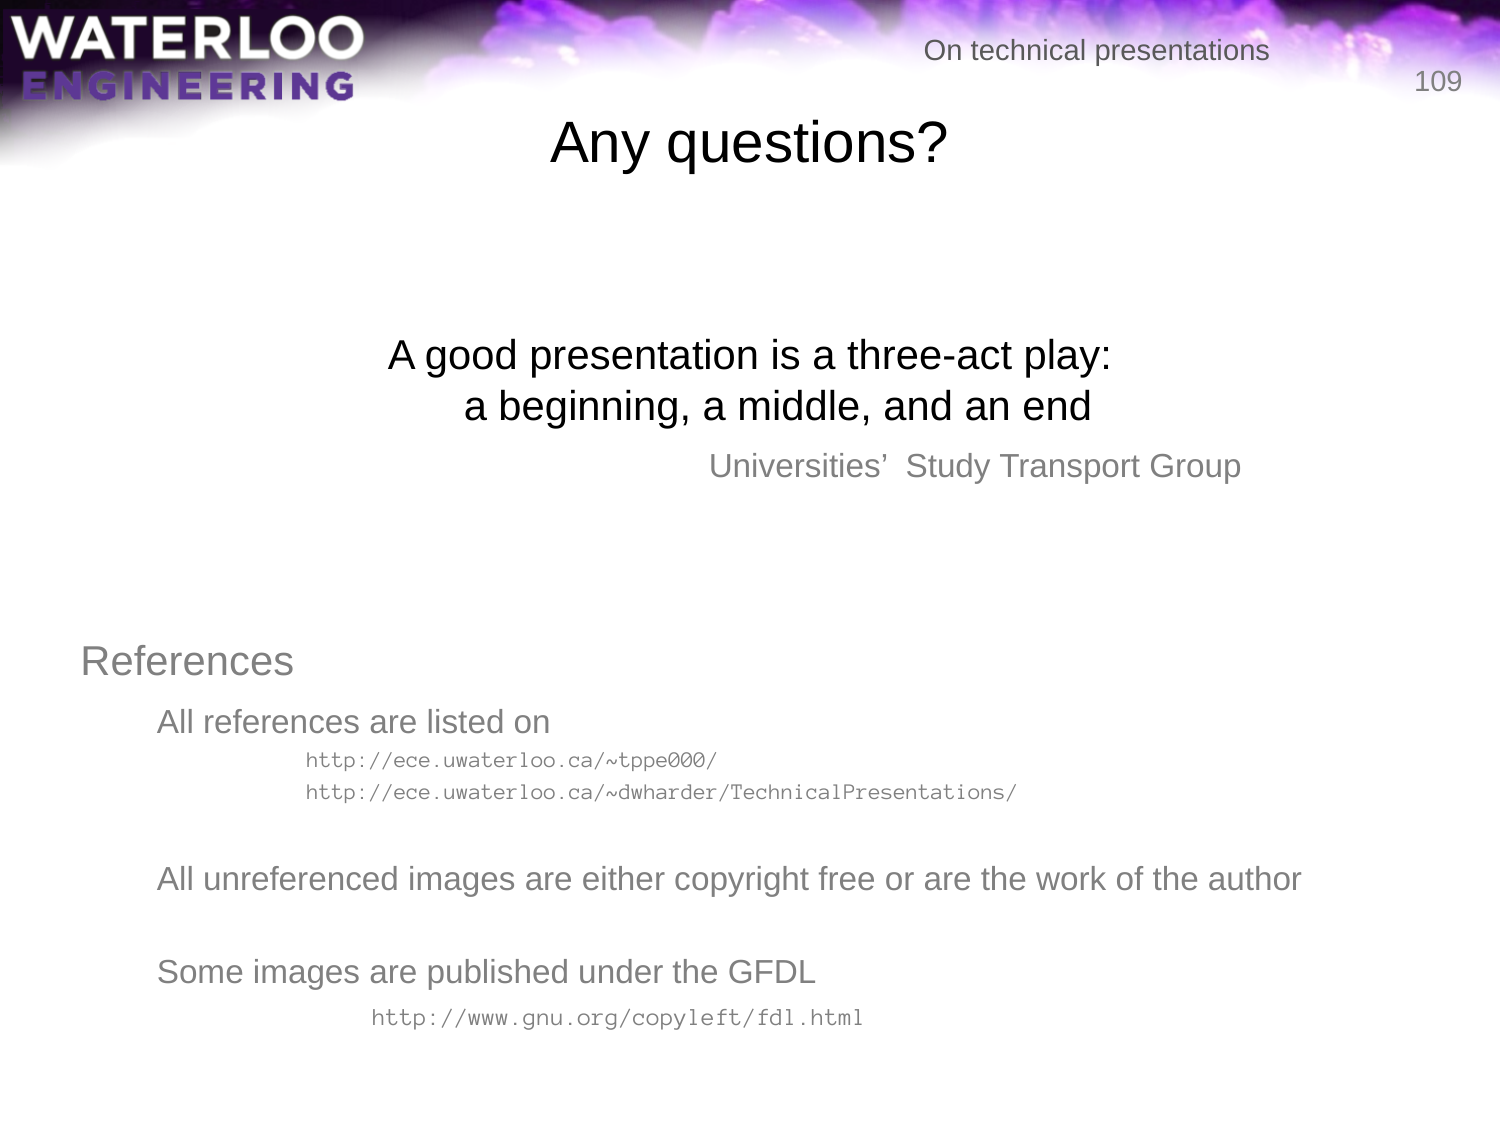

# Any questions?
109

A good presentation is a three-act play:
a beginning, a middle, and an end

Universities’  Study Transport Group
References
	All references are listed on
		http://ece.uwaterloo.ca/~tppe000/
		http://ece.uwaterloo.ca/~dwharder/TechnicalPresentations/

	All unreferenced images are either copyright free or are the work of the author

	Some images are published under the GFDL
		http://www.gnu.org/copyleft/fdl.html